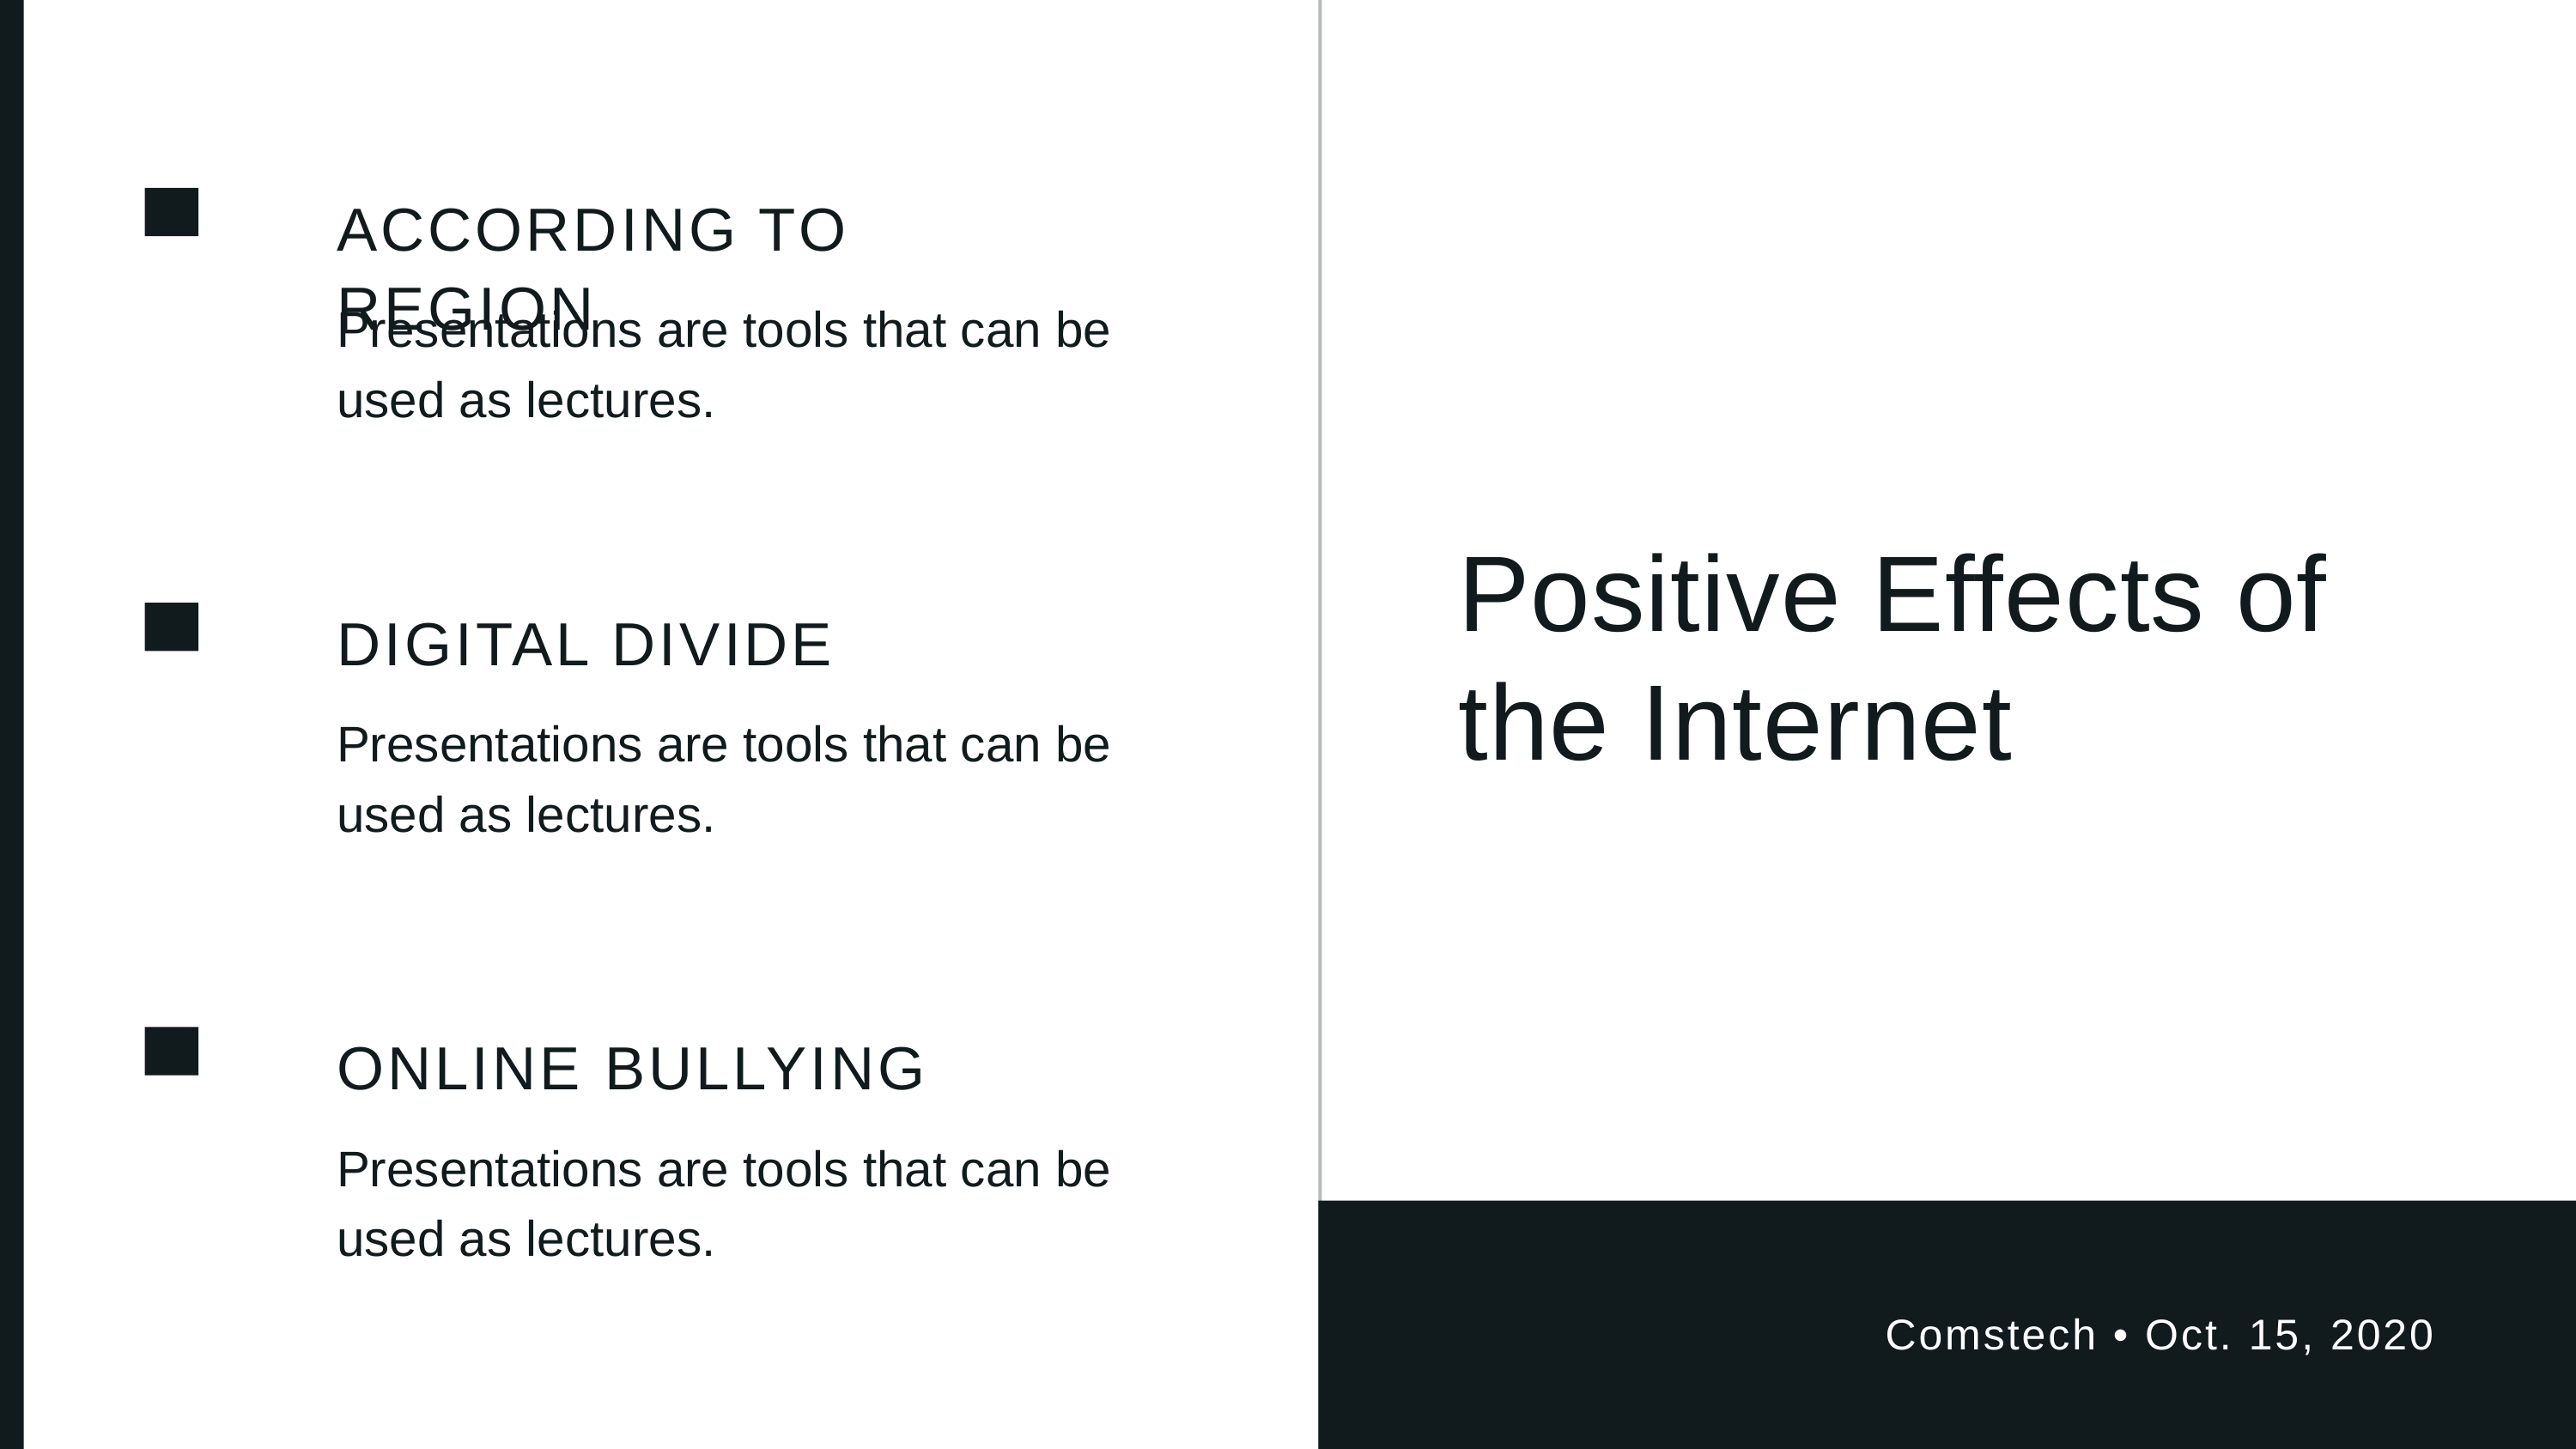

ACCORDING TO REGION
Presentations are tools that can be used as lectures.
Positive Effects of the Internet

DIGITAL DIVIDE
Presentations are tools that can be used as lectures.

ONLINE BULLYING
Presentations are tools that can be used as lectures.

Comstech • Oct. 15, 2020